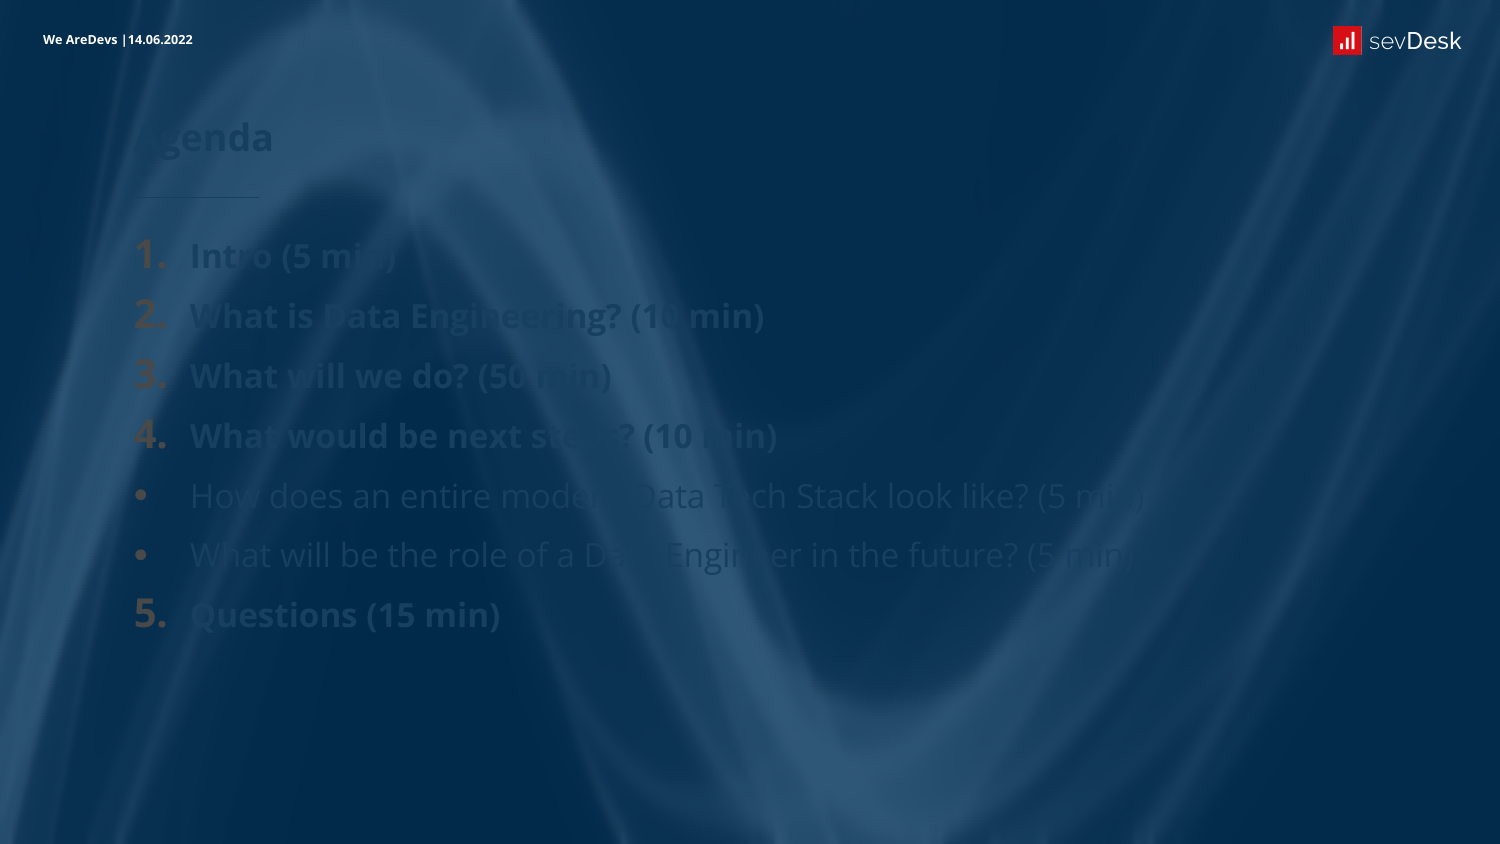

We AreDevs |14.06.2022
# Agenda
Intro (5 min)
What is Data Engineering? (10 min)
What will we do? (50 min)
What would be next steps? (10 min)
How does an entire modern Data Tech Stack look like? (5 min)
What will be the role of a Data Engineer in the future? (5 min)
Questions (15 min)